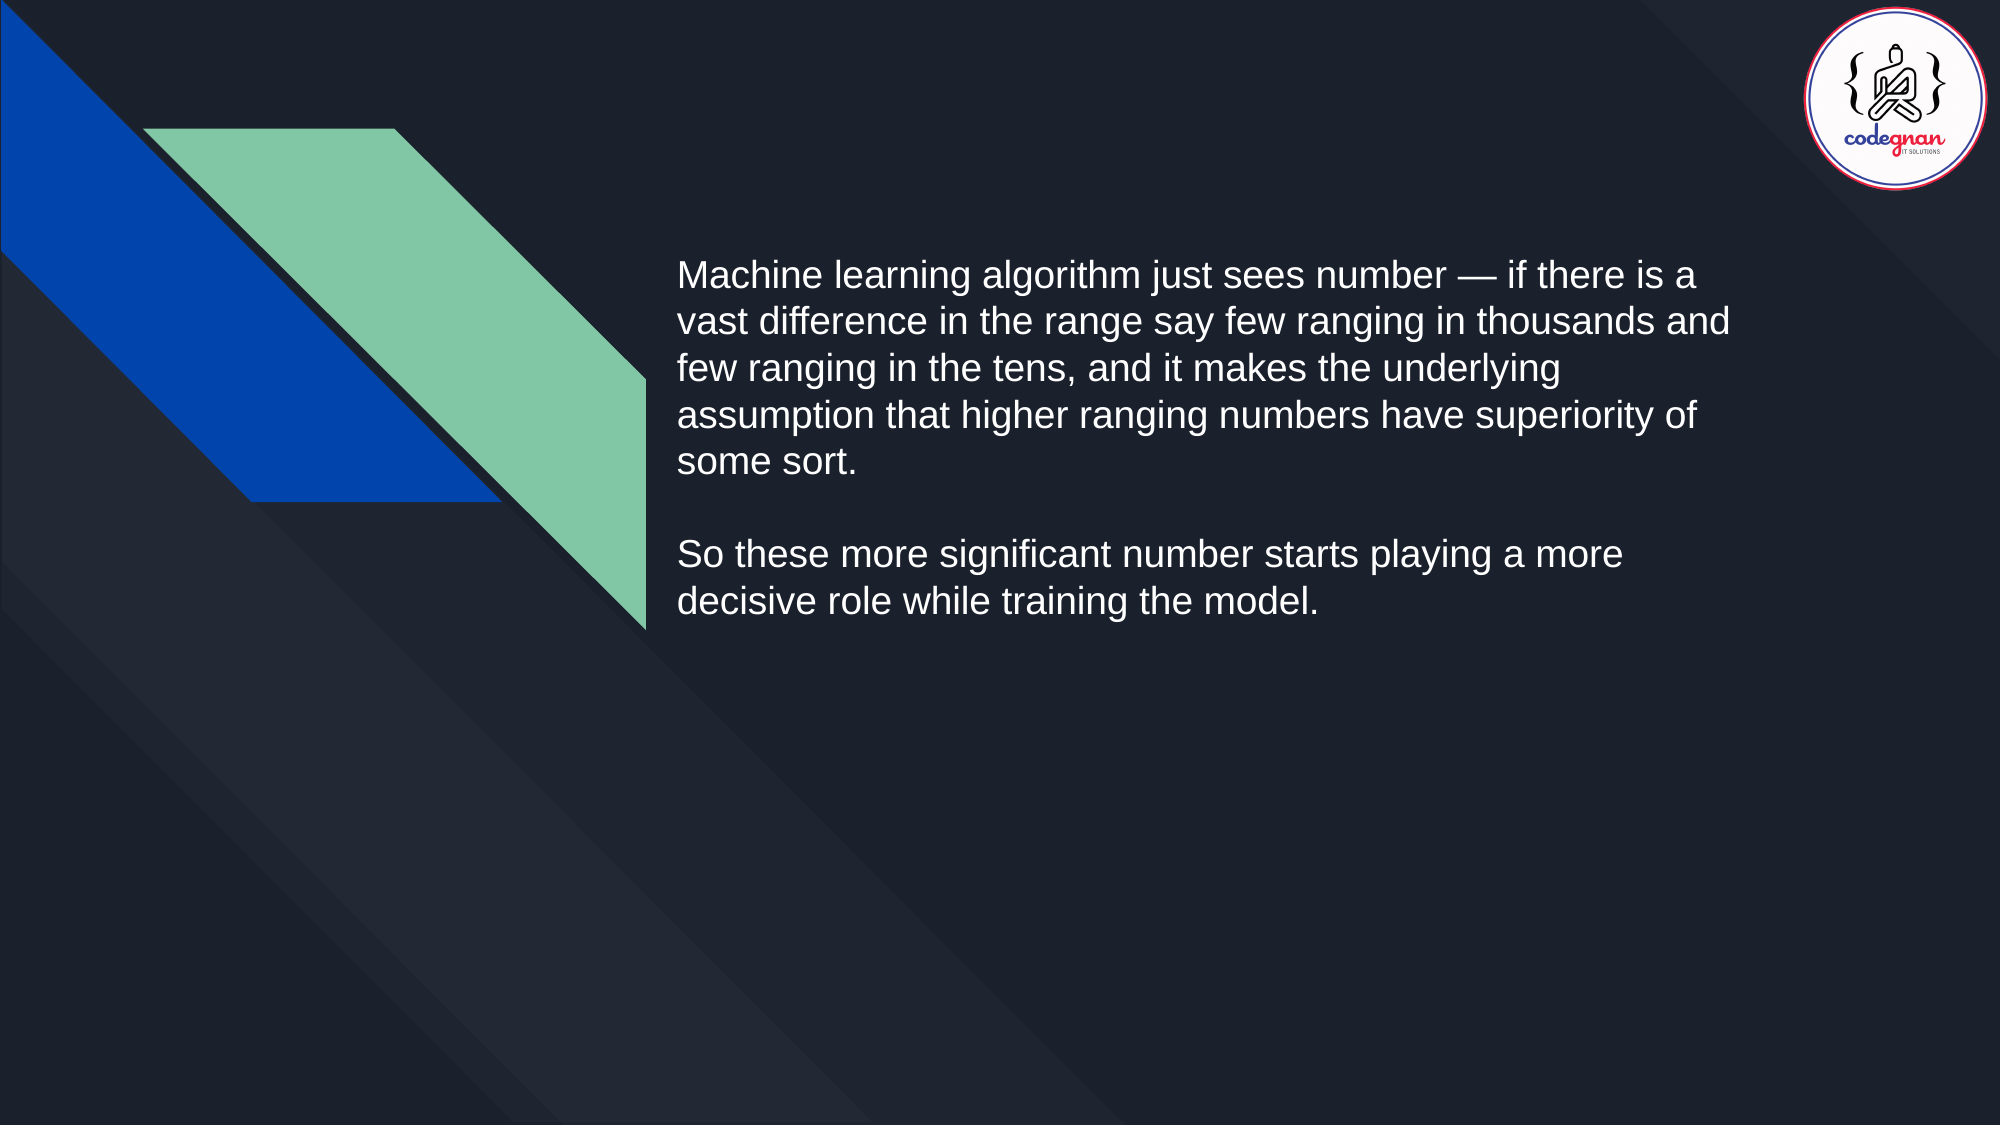

Machine learning algorithm just sees number — if there is a vast difference in the range say few ranging in thousands and few ranging in the tens, and it makes the underlying assumption that higher ranging numbers have superiority of some sort.

So these more significant number starts playing a more decisive role while training the model.